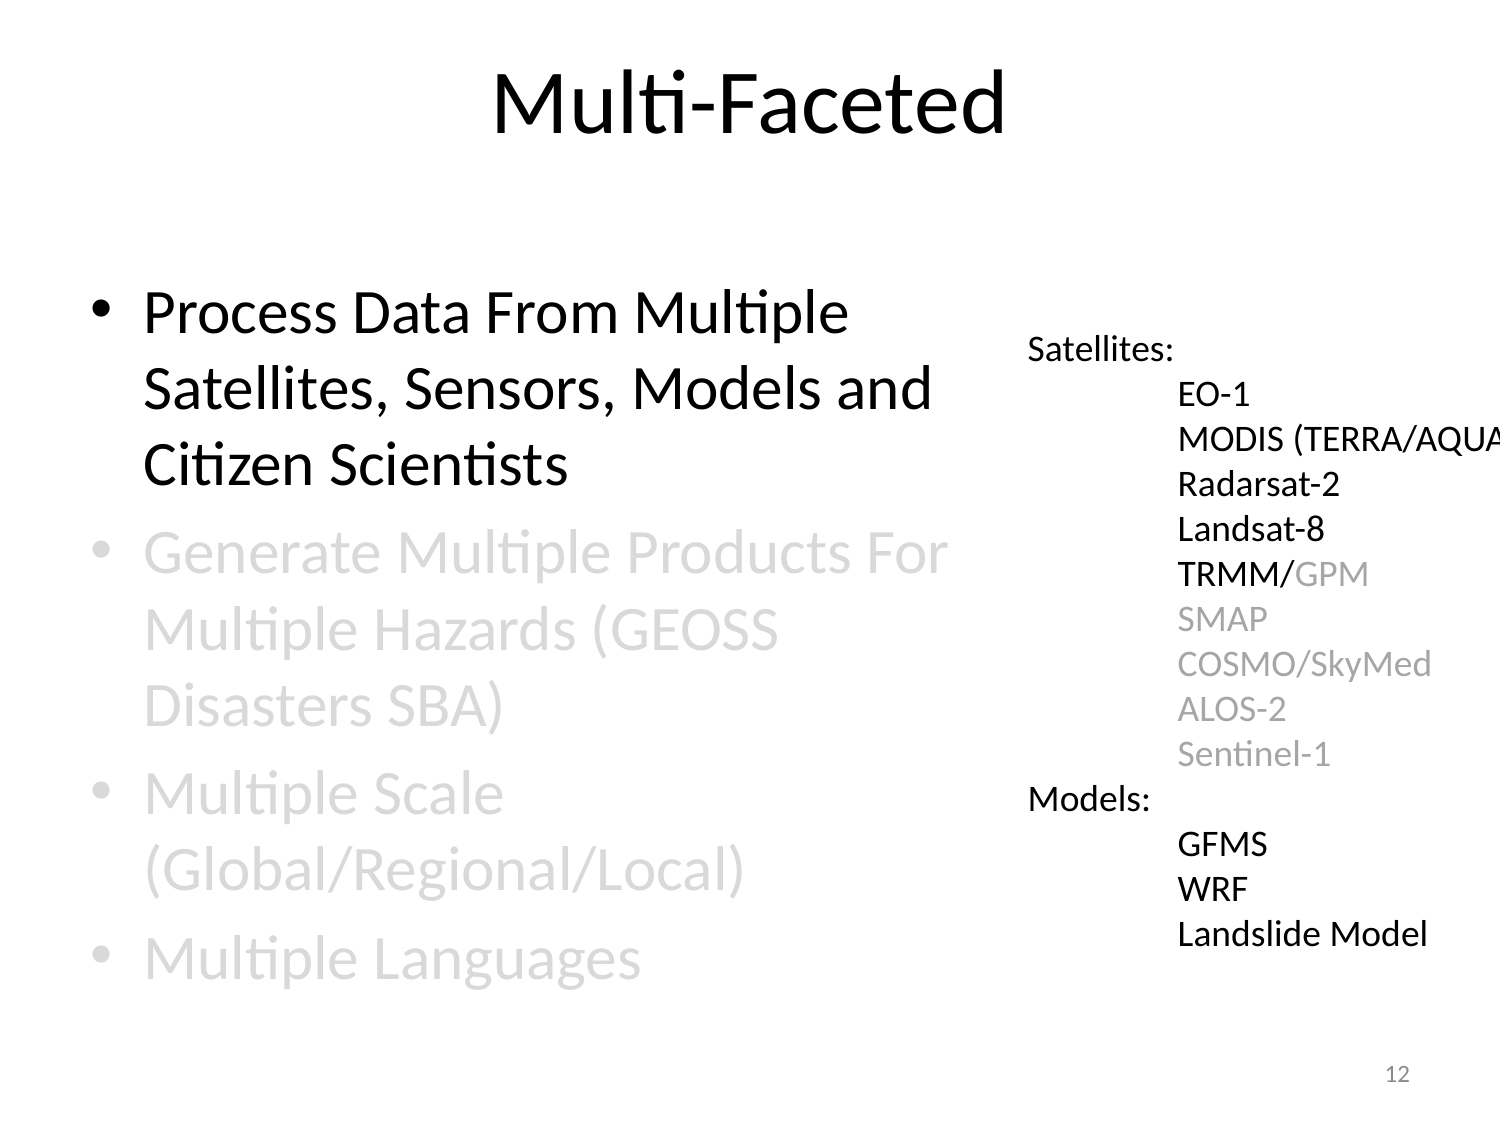

# Multi-Faceted
Process Data From Multiple Satellites, Sensors, Models and Citizen Scientists
Generate Multiple Products For Multiple Hazards (GEOSS Disasters SBA)
Multiple Scale (Global/Regional/Local)
Multiple Languages
Satellites:
	EO-1
	MODIS (TERRA/AQUA)
	Radarsat-2
	Landsat-8
	TRMM/GPM
	SMAP
	COSMO/SkyMed
	ALOS-2
	Sentinel-1
Models:
	GFMS
	WRF
	Landslide Model
12